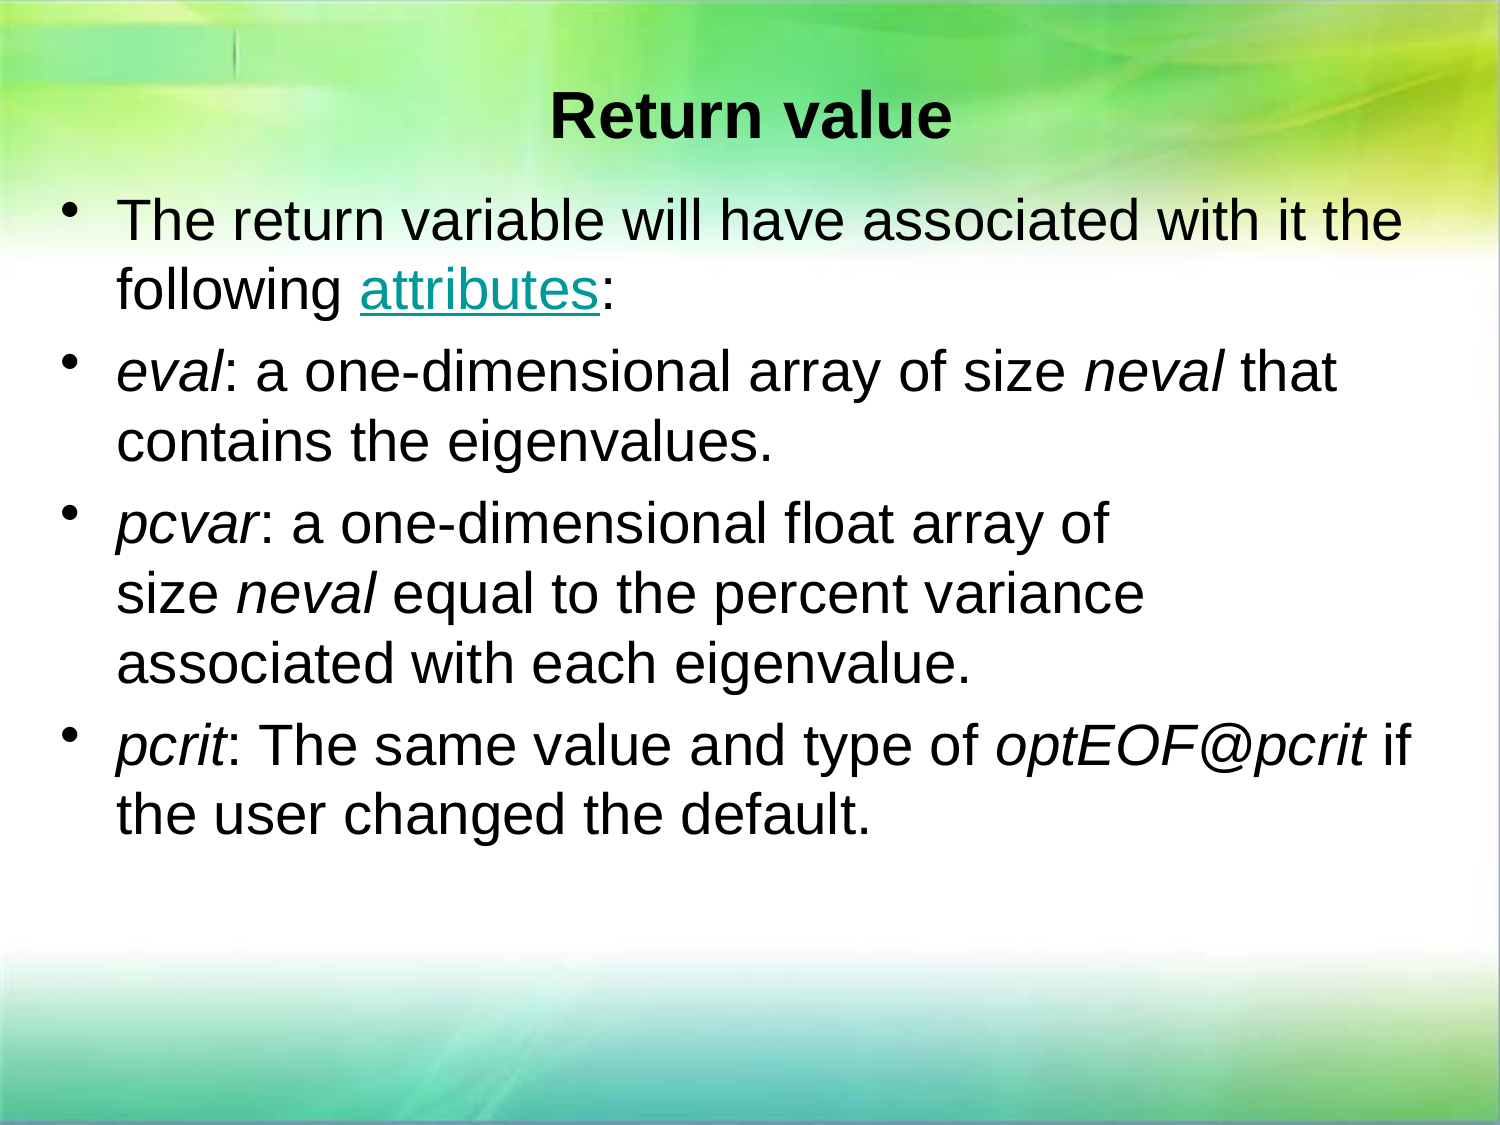

# Return value
The return variable will have associated with it the following attributes:
eval: a one-dimensional array of size neval that contains the eigenvalues.
pcvar: a one-dimensional float array of size neval equal to the percent variance associated with each eigenvalue.
pcrit: The same value and type of optEOF@pcrit if the user changed the default.